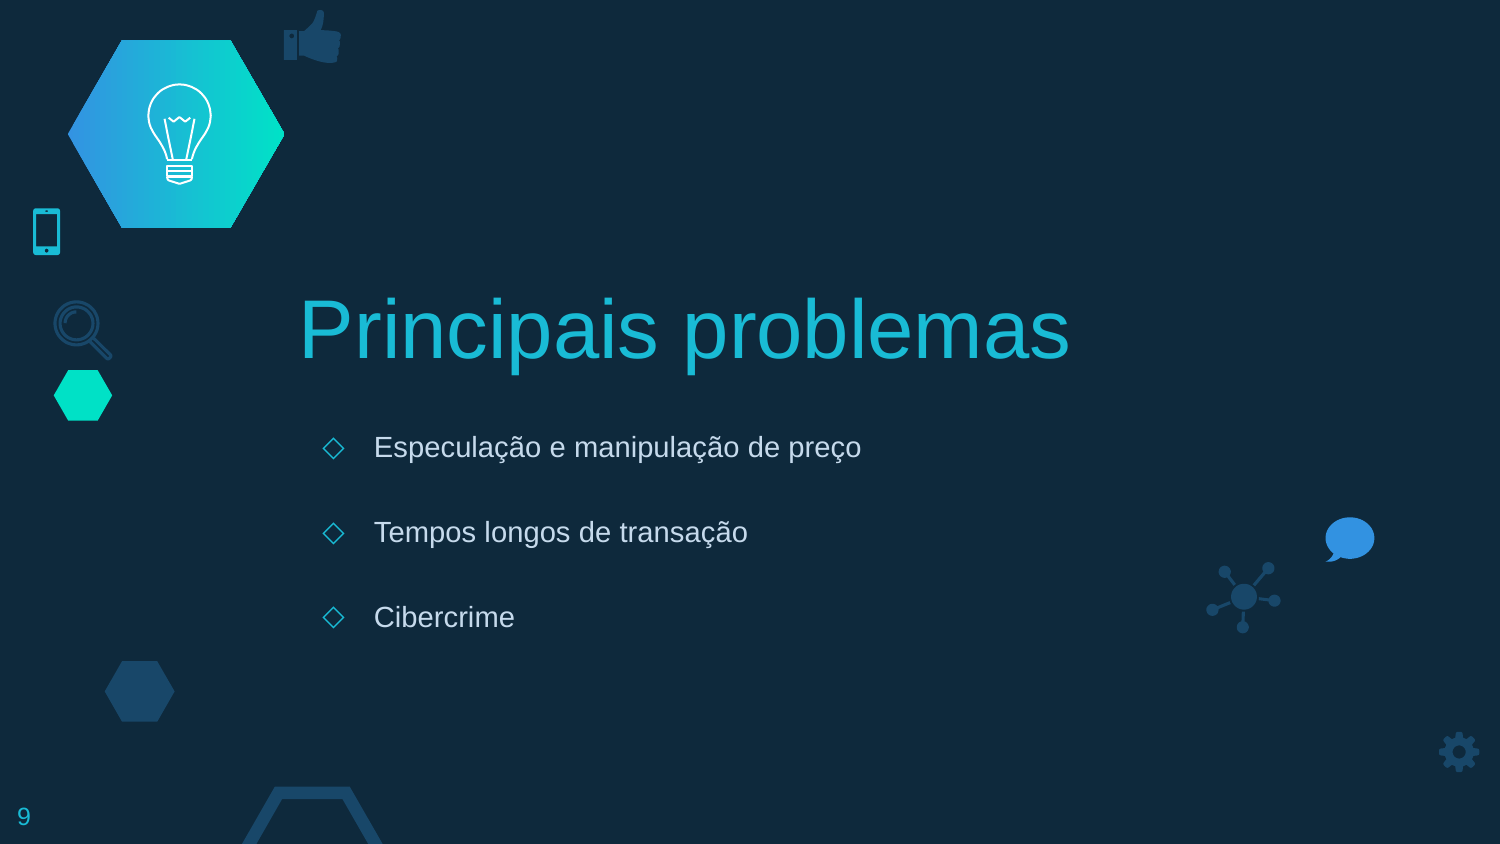

Principais problemas
Especulação e manipulação de preço
Tempos longos de transação
Cibercrime

9